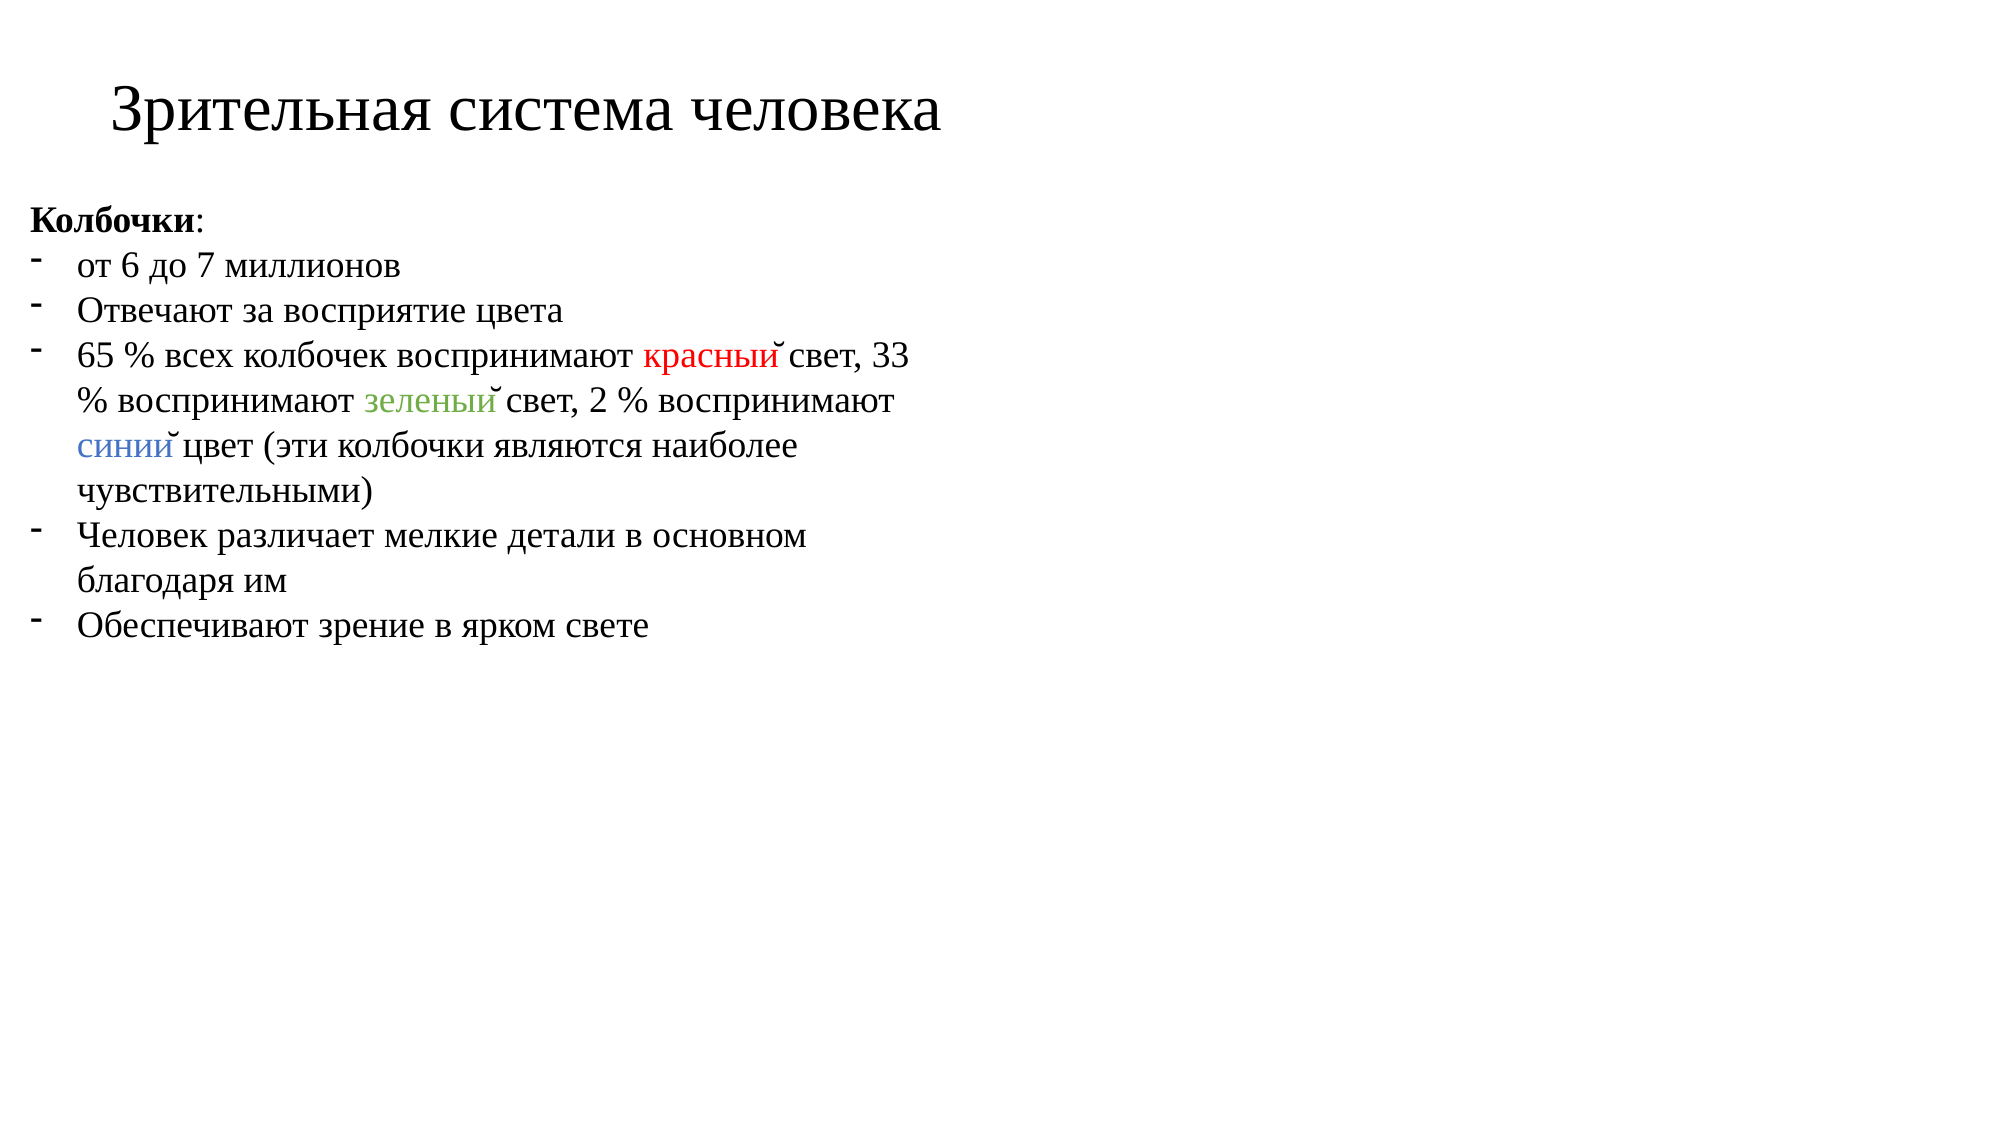

# Зрительная система человека
Колбочки:
от 6 до 7 миллионов
Отвечают за восприятие цвета
65 % всех колбочек воспринимают красный свет, 33 % воспринимают зеленый свет, 2 % воспринимают синий цвет (эти колбочки являются наиболее чувствительными)
Человек различает мелкие детали в основном благодаря им
Обеспечивают зрение в ярком свете